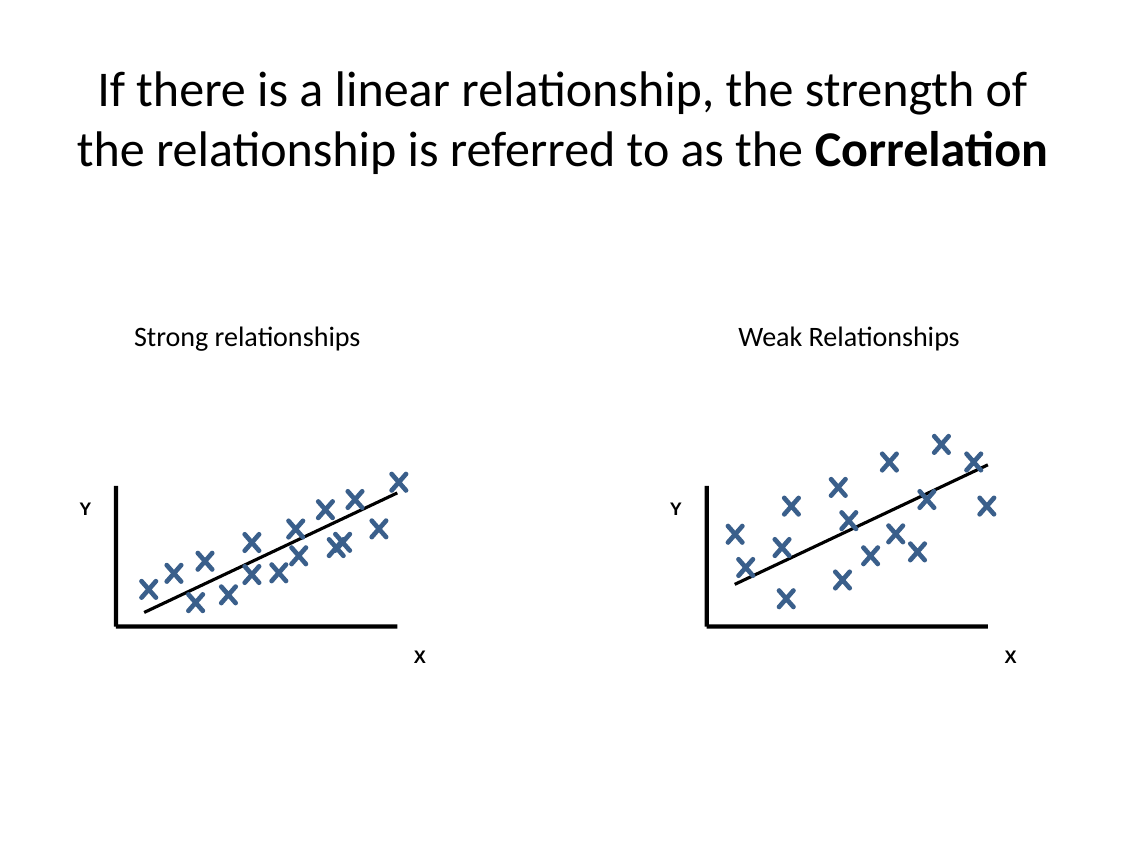

# If there is a linear relationship, the strength of the relationship is referred to as the Correlation

Weak Relationships
Strong relationships

Y
Y

X
X